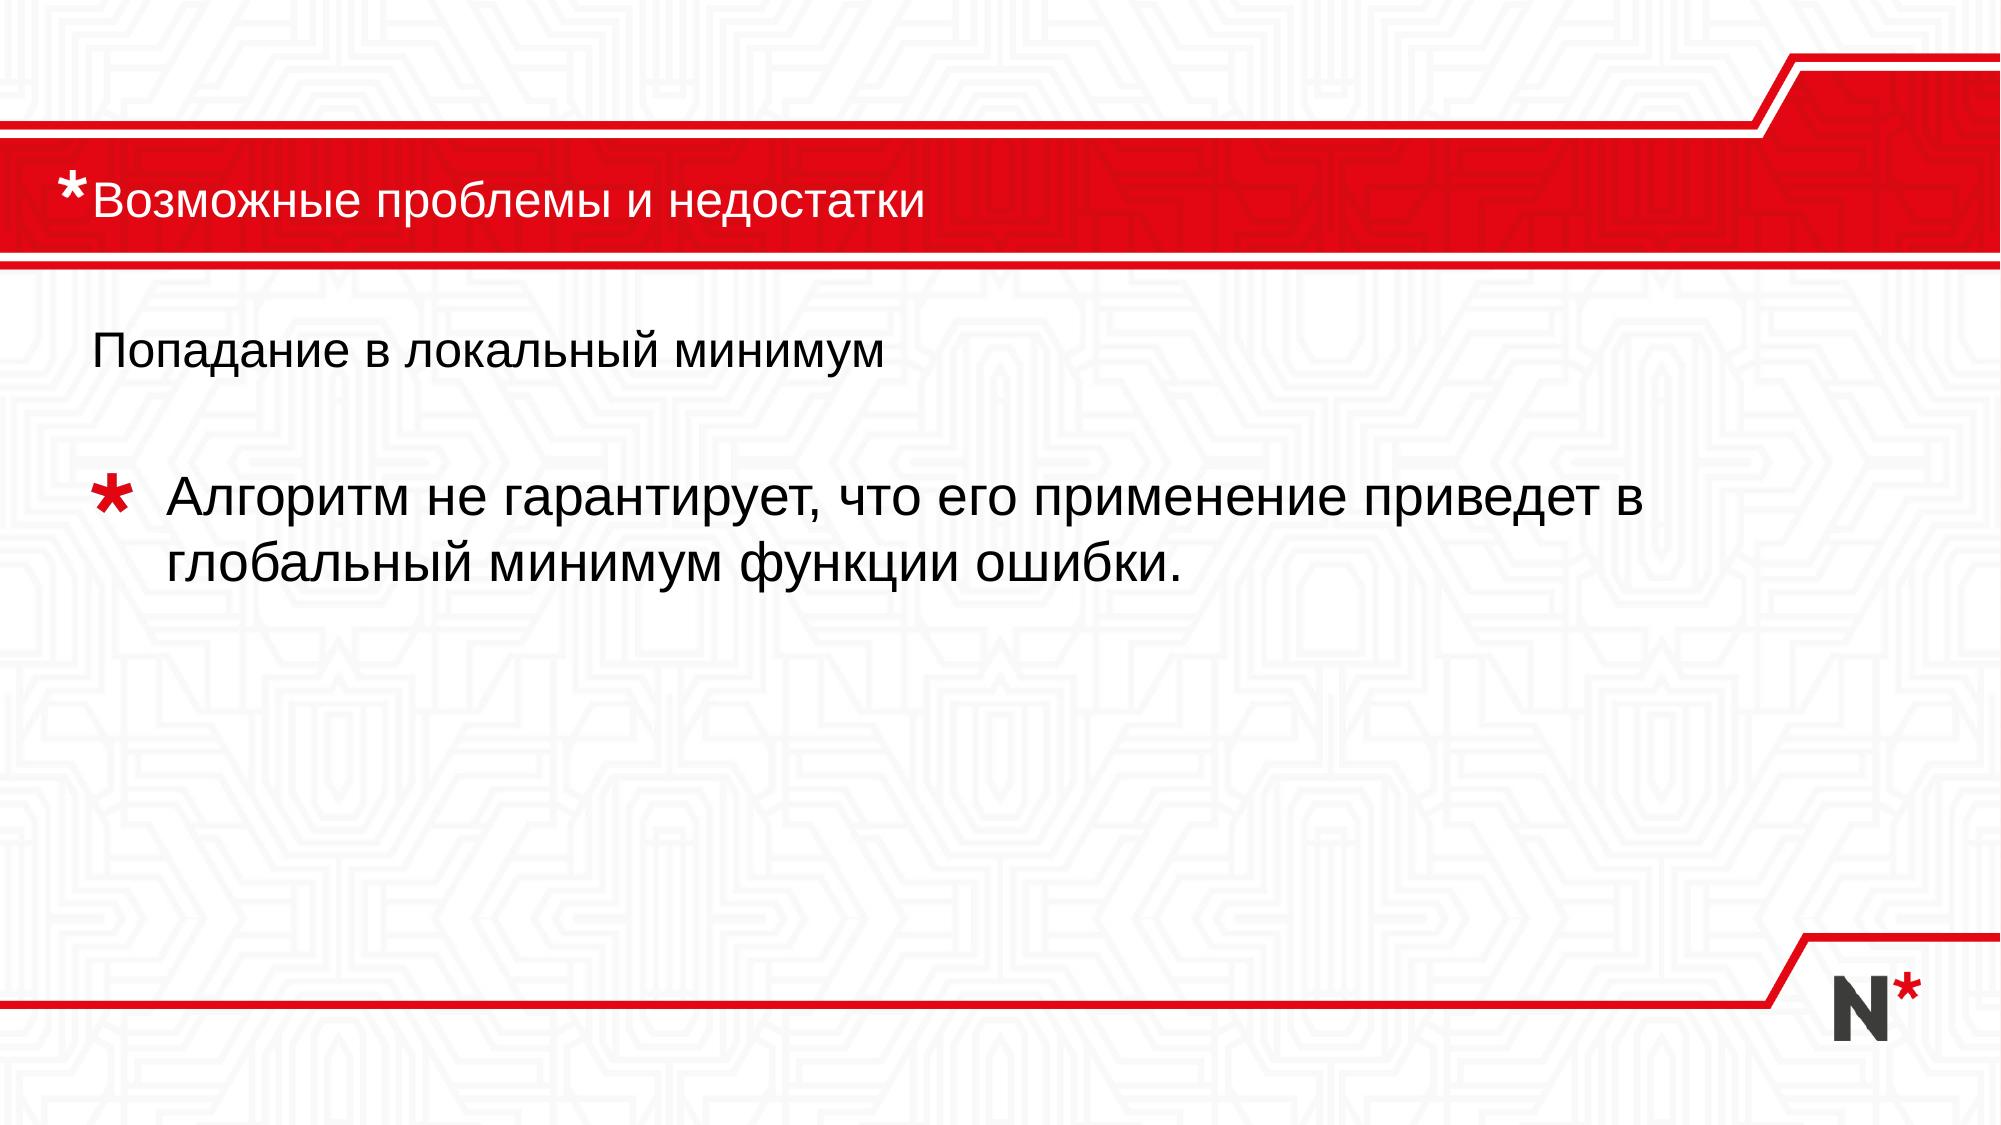

# Возможные проблемы и недостатки
Попадание в локальный минимум
Алгоритм не гарантирует, что его применение приведет в глобальный минимум функции ошибки.